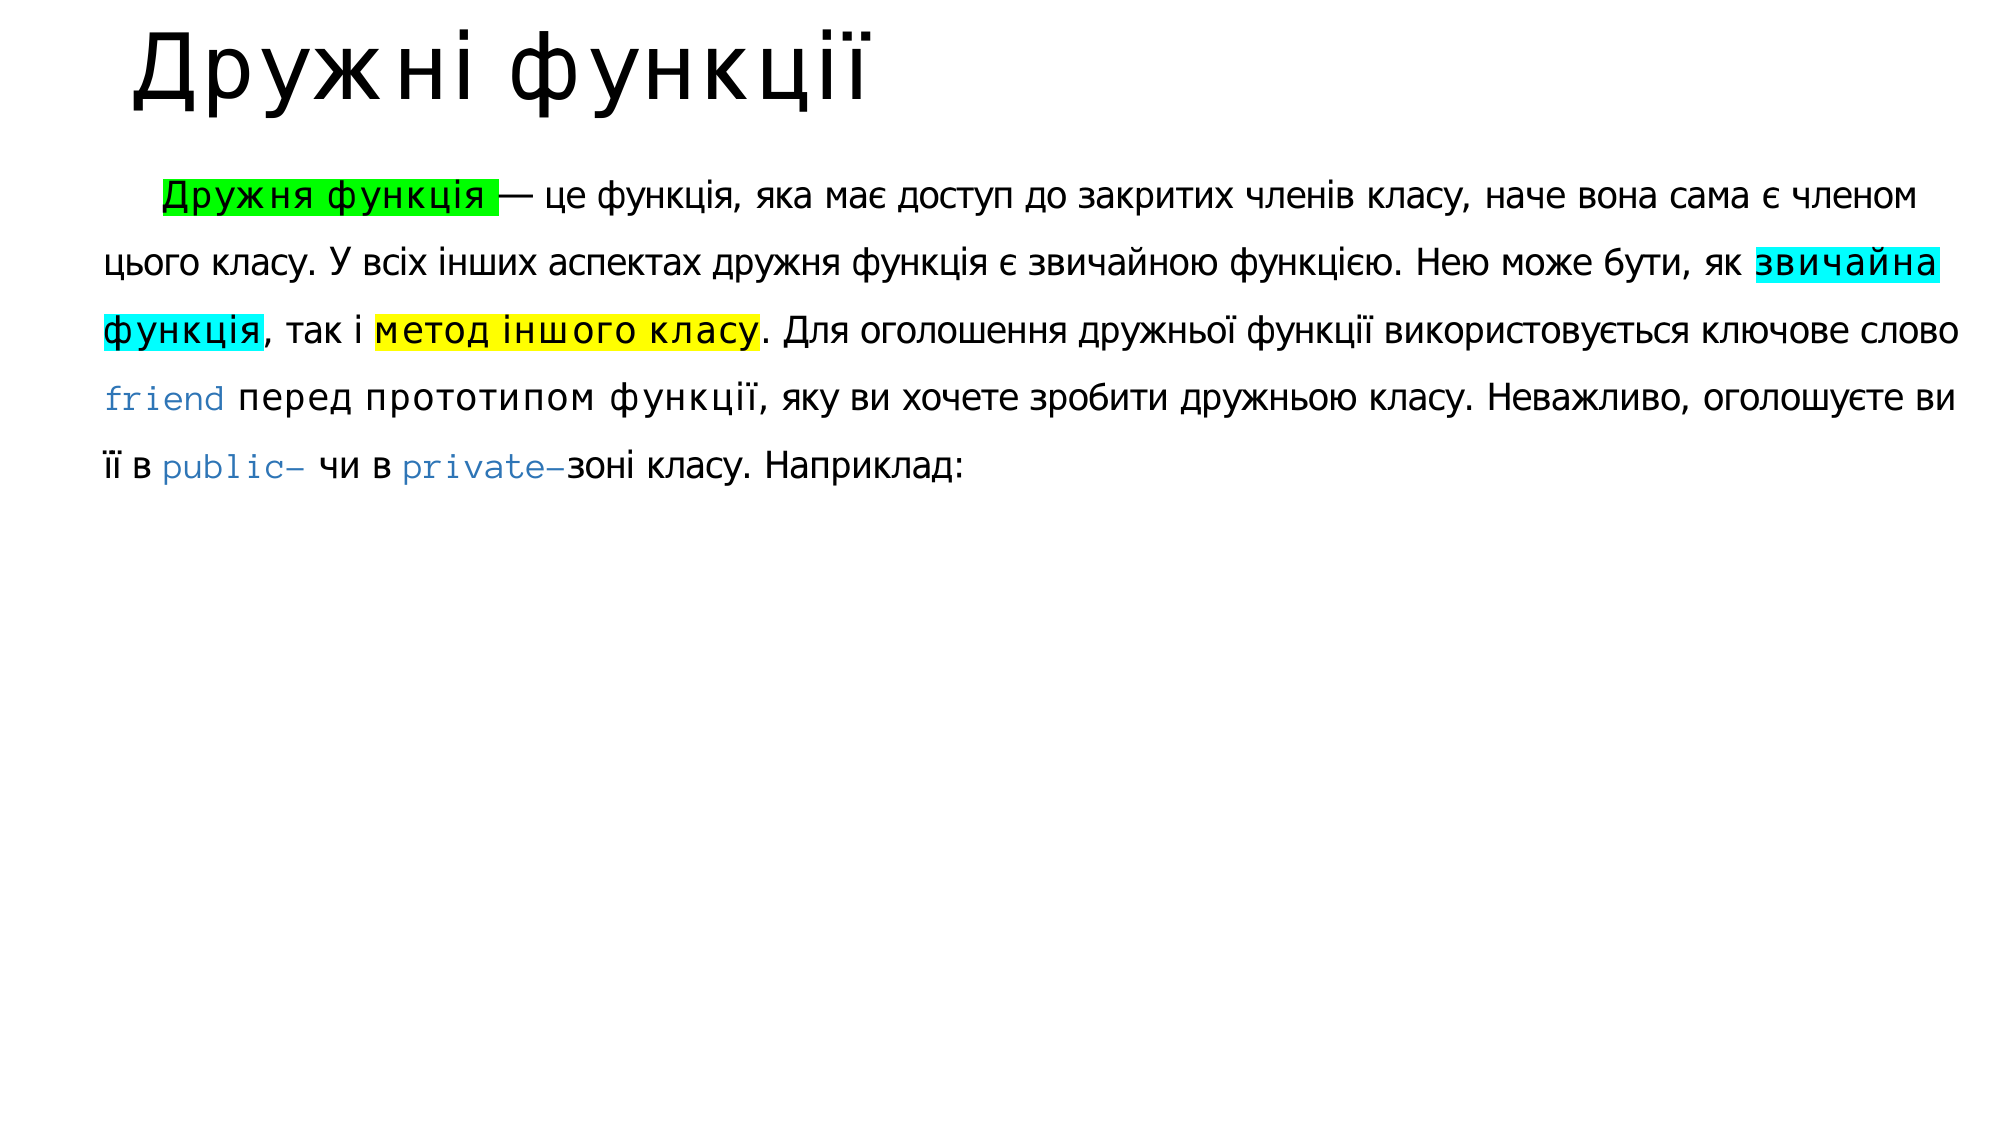

# Дружні функції
Дружня функція — це функція, яка має доступ до закритих членів класу, наче вона сама є членом цього класу. У всіх інших аспектах дружня функція є звичайною функцією. Нею може бути, як звичайна функція, так і метод іншого класу. Для оголошення дружньої функції використовується ключове слово friend перед прототипом функції, яку ви хочете зробити дружньою класу. Неважливо, оголошуєте ви її в public- чи в private-зоні класу. Наприклад: